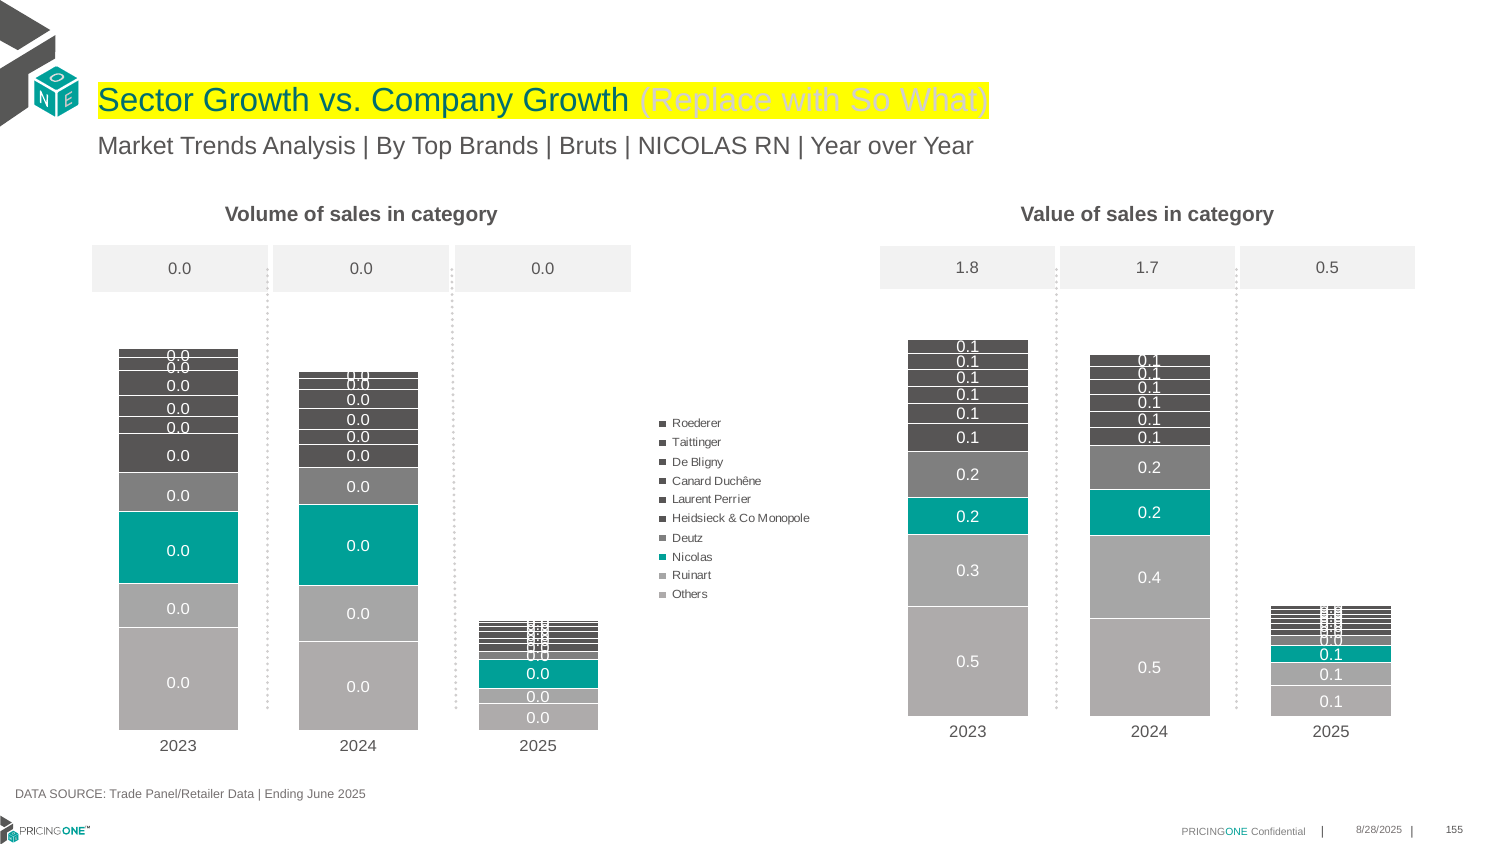

# Sector Growth vs. Company Growth (Replace with So What)
Market Trends Analysis | By Top Brands | Bruts | NICOLAS RN | Year over Year
| Value of sales in category |  |  |
| --- | --- | --- |
| 1.8 | 1.7 | 0.5 |
| Volume of sales in category |  |  |
| --- | --- | --- |
| 0.0 | 0.0 | 0.0 |

### Chart

| Category | Others | Ruinart | Nicolas | Deutz | Heidsieck & Co Monopole | Laurent Perrier | Canard Duchêne | De Bligny | Taittinger | Roederer |
|---|---|---|---|---|---|---|---|---|---|---|
| 2023 | 0.524727 | 0.34086 | 0.180864 | 0.217423 | 0.1355 | 0.095863 | 0.081367 | 0.080242 | 0.073862 | 0.067239 |
| 2024 | 0.465614 | 0.398794 | 0.217638 | 0.208048 | 0.087093 | 0.079779 | 0.080637 | 0.068964 | 0.063502 | 0.05501 |
| 2025 | 0.14646 | 0.110364 | 0.080742 | 0.049471 | 0.025579 | 0.030757 | 0.02421 | 0.019097 | 0.022338 | 0.019665 |

### Chart

| Category | Others | Ruinart | Nicolas | Deutz | Heidsieck & Co Monopole | Laurent Perrier | Canard Duchêne | De Bligny | Taittinger | Roederer |
|---|---|---|---|---|---|---|---|---|---|---|
| 2023 | 0.009493 | 0.004096 | 0.006596 | 0.003607 | 0.00366 | 0.00154 | 0.001976 | 0.002217 | 0.001225 | 0.000861 |
| 2024 | 0.008235 | 0.005183 | 0.007419 | 0.003403 | 0.002206 | 0.001316 | 0.001932 | 0.001737 | 0.001037 | 0.000681 |
| 2025 | 0.002488 | 0.001409 | 0.002708 | 0.000749 | 0.00066 | 0.000533 | 0.000564 | 0.000475 | 0.000362 | 0.000241 |
DATA SOURCE: Trade Panel/Retailer Data | Ending June 2025

8/28/2025
155